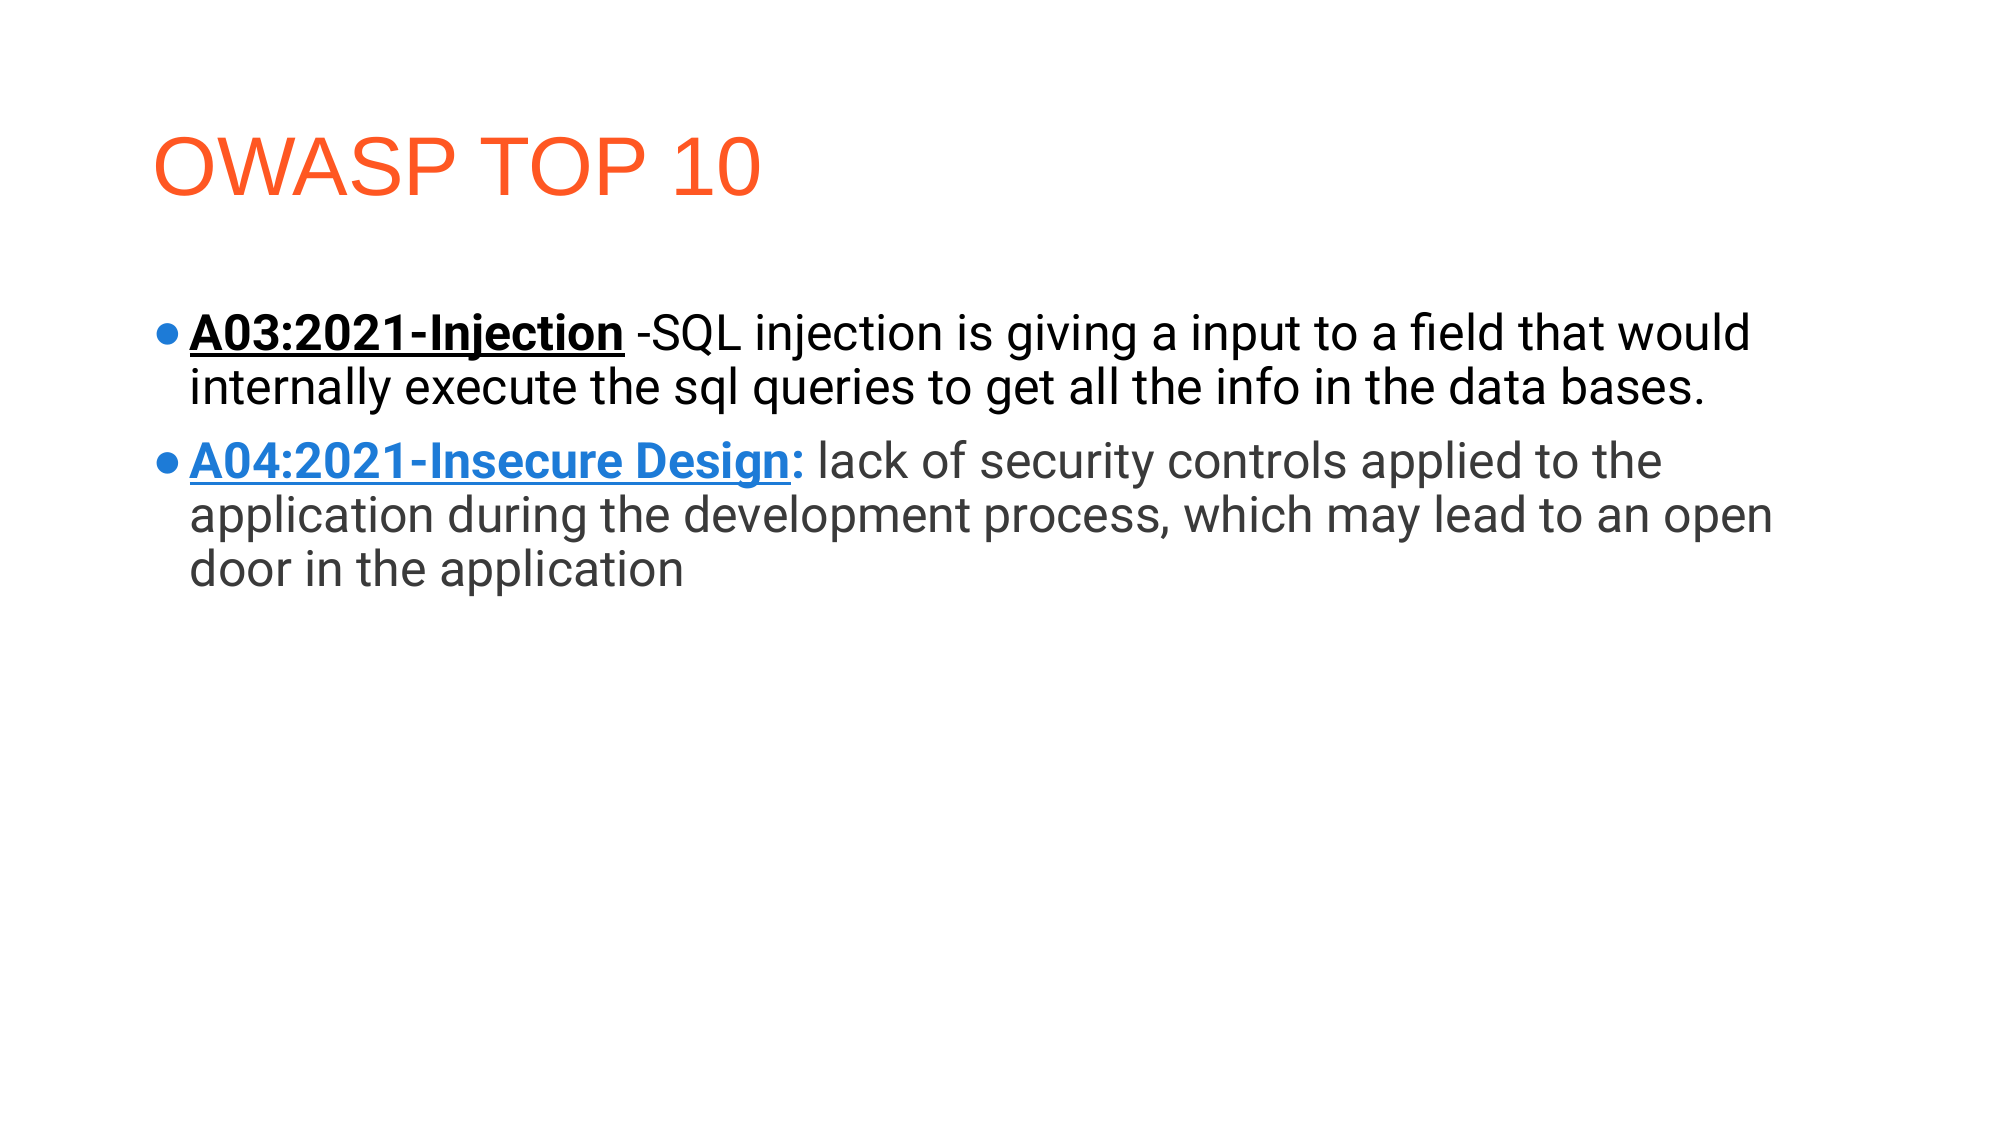

# OWASP TOP 10
A03:2021-Injection -SQL injection is giving a input to a field that would internally execute the sql queries to get all the info in the data bases.
A04:2021-Insecure Design: lack of security controls applied to the application during the development process, which may lead to an open door in the application